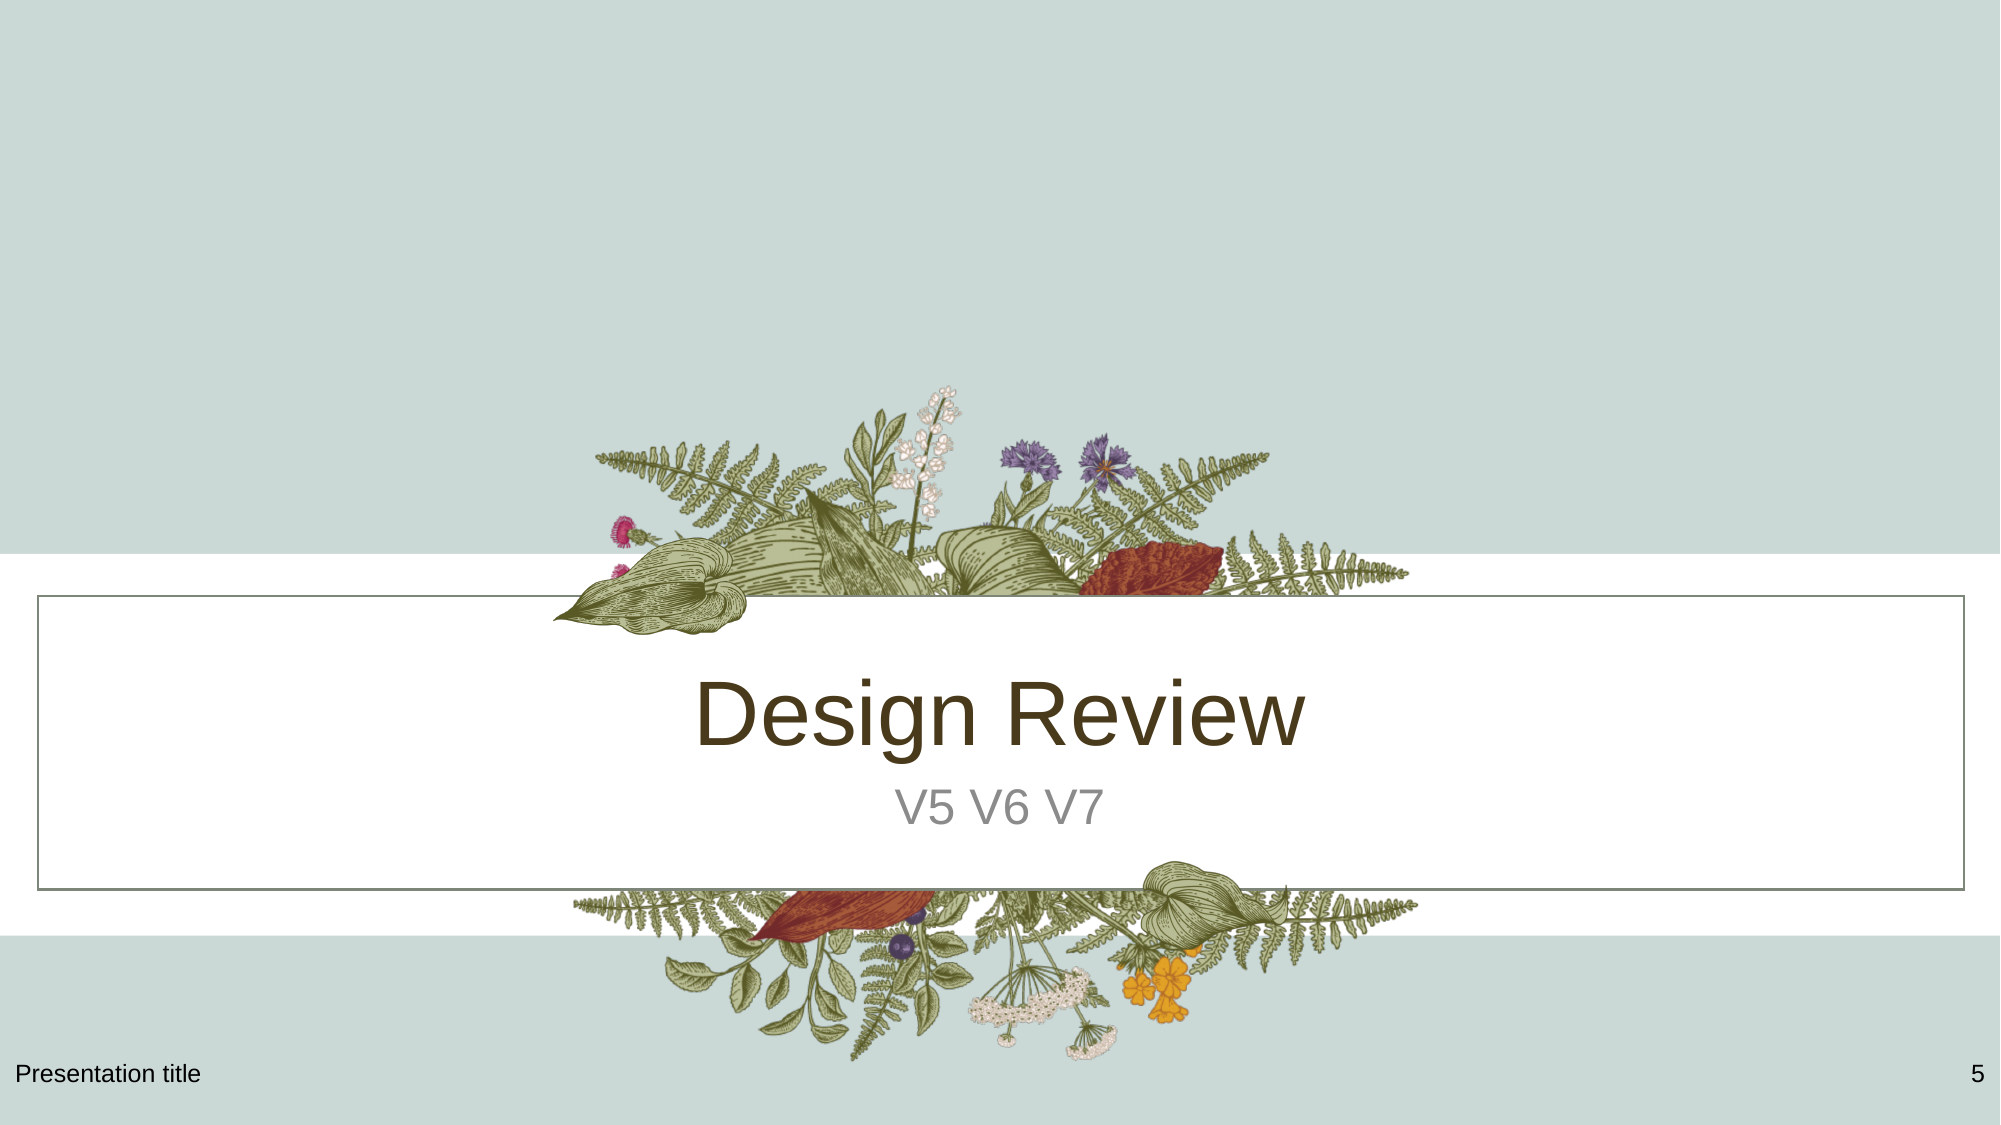

# Design Review
V5 V6 V7
Presentation title
5